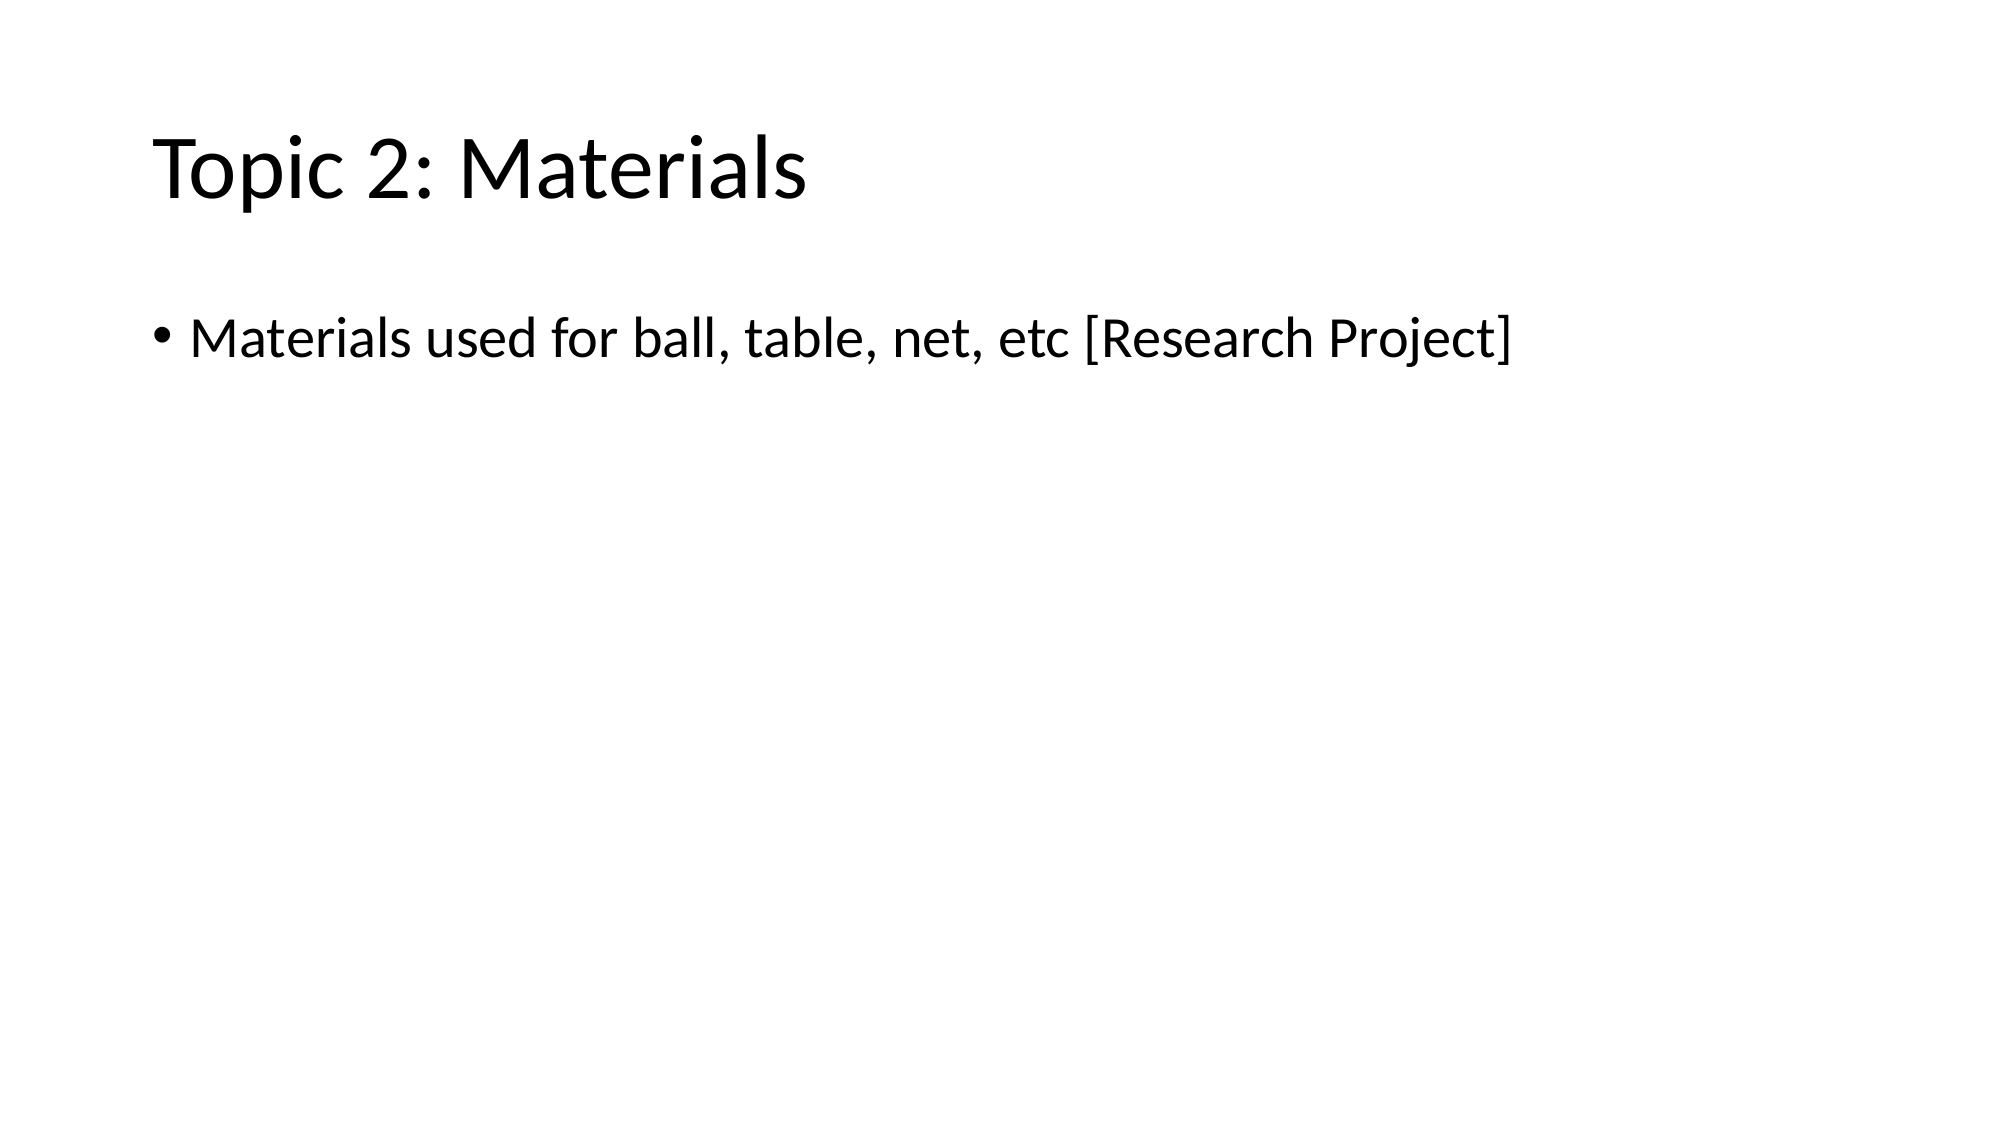

# Topic 2: Materials
Materials used for ball, table, net, etc [Research Project]